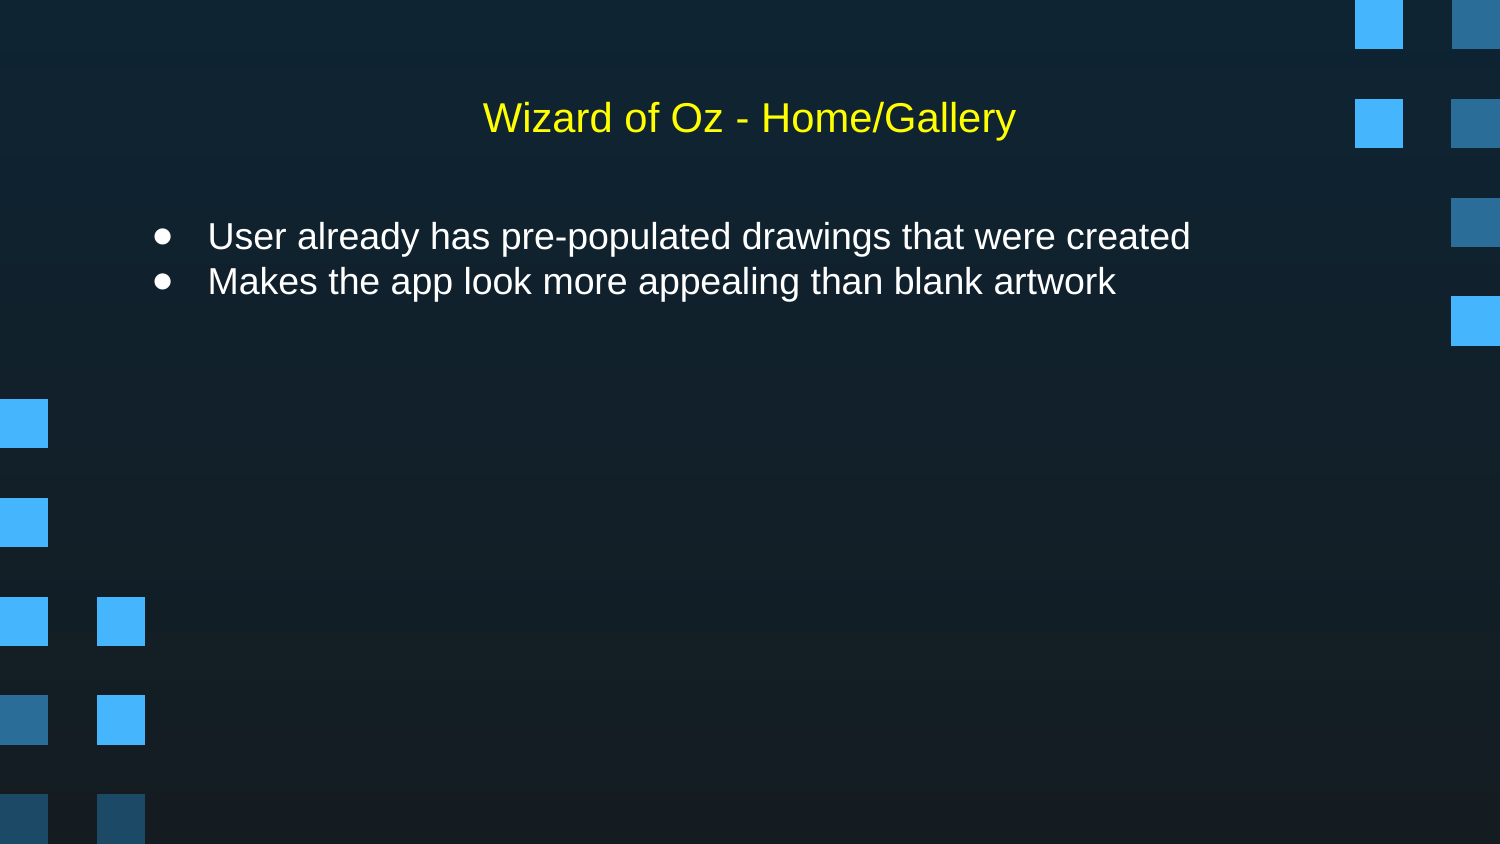

# Wizard of Oz - Home/Gallery
User already has pre-populated drawings that were created
Makes the app look more appealing than blank artwork